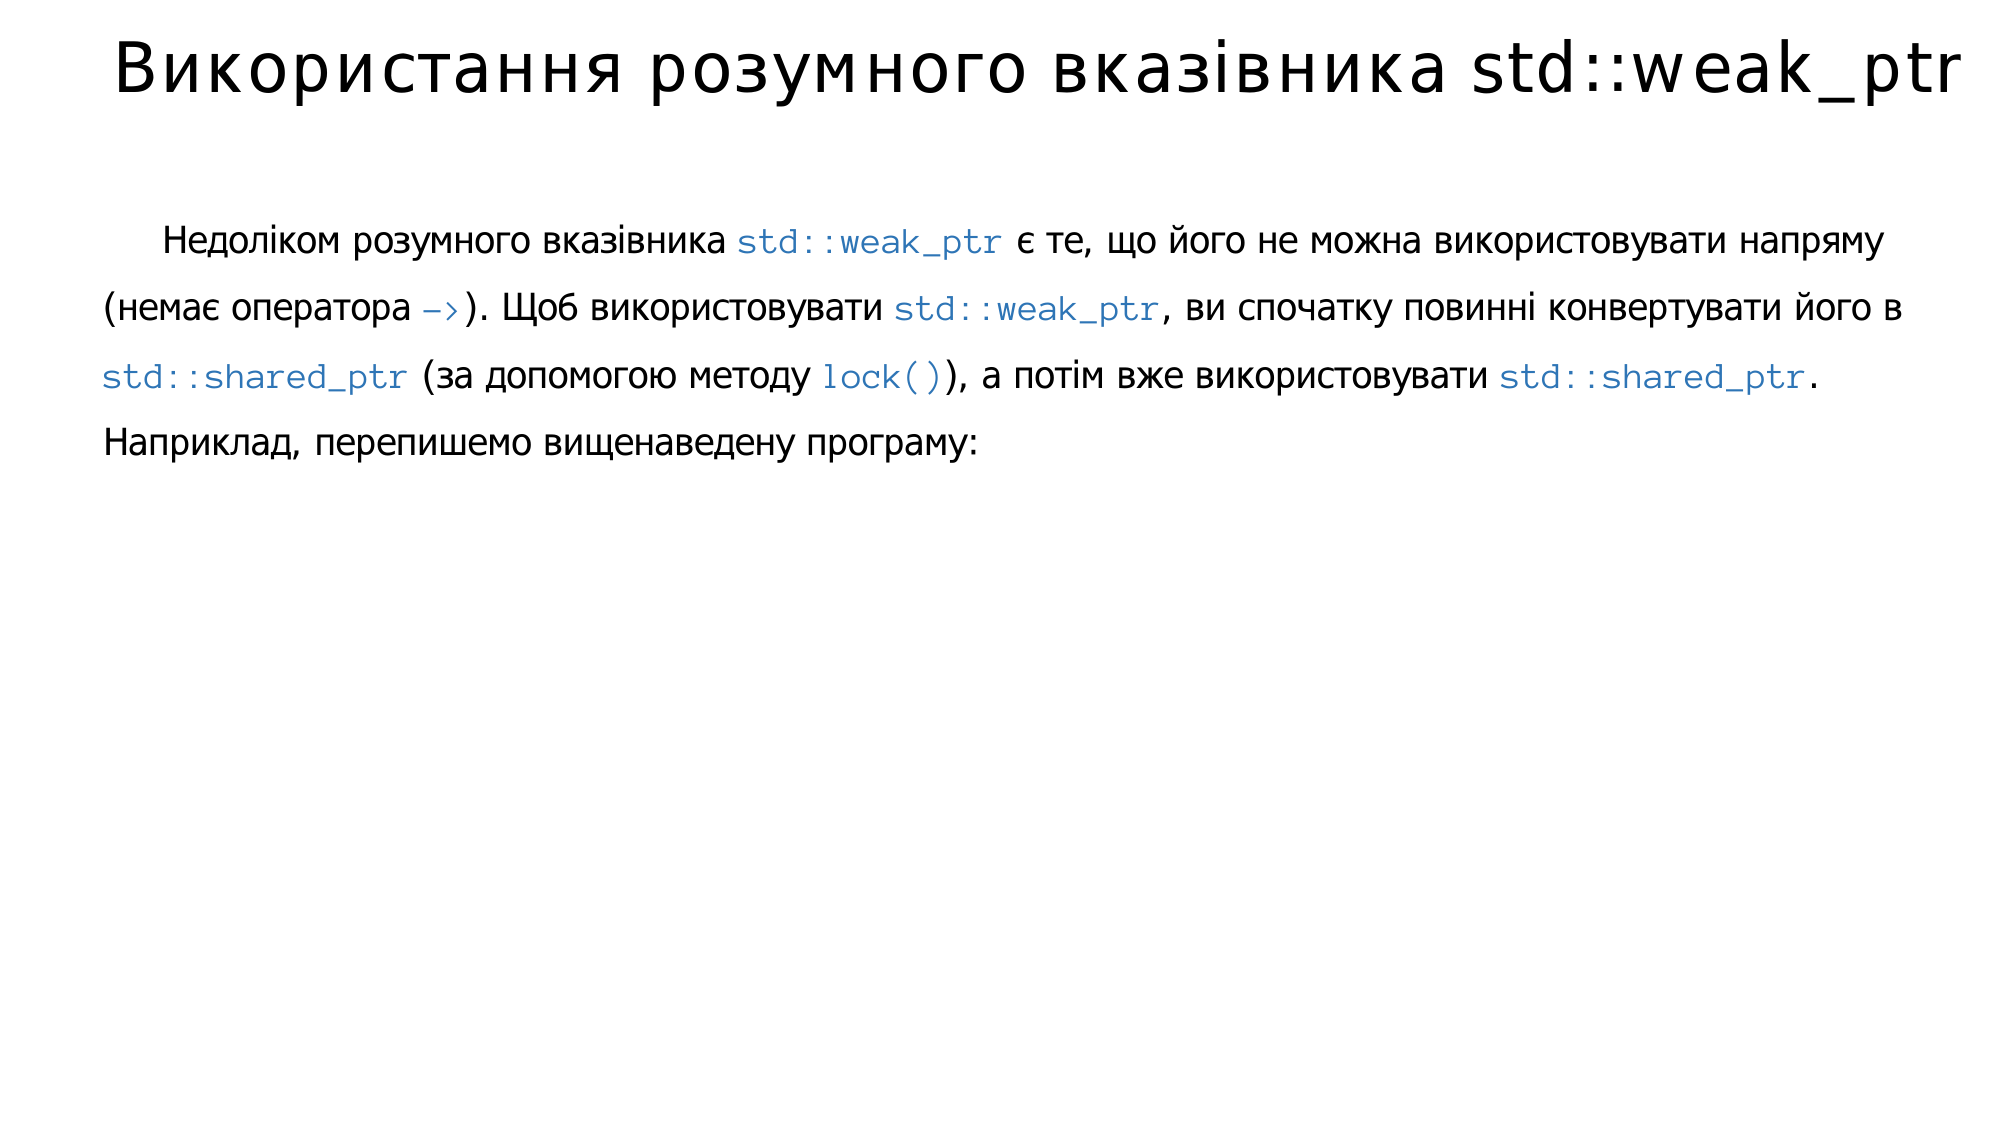

# Використання розумного вказівника std::weak_ptr

Недоліком розумного вказівника std::weak_ptr є те, що його не можна використовувати напряму (немає оператора ->). Щоб використовувати std::weak_ptr, ви спочатку повинні конвертувати його в std::shared_ptr (за допомогою методу lock()), а потім вже використовувати std::shared_ptr. Наприклад, перепишемо вищенаведену програму: